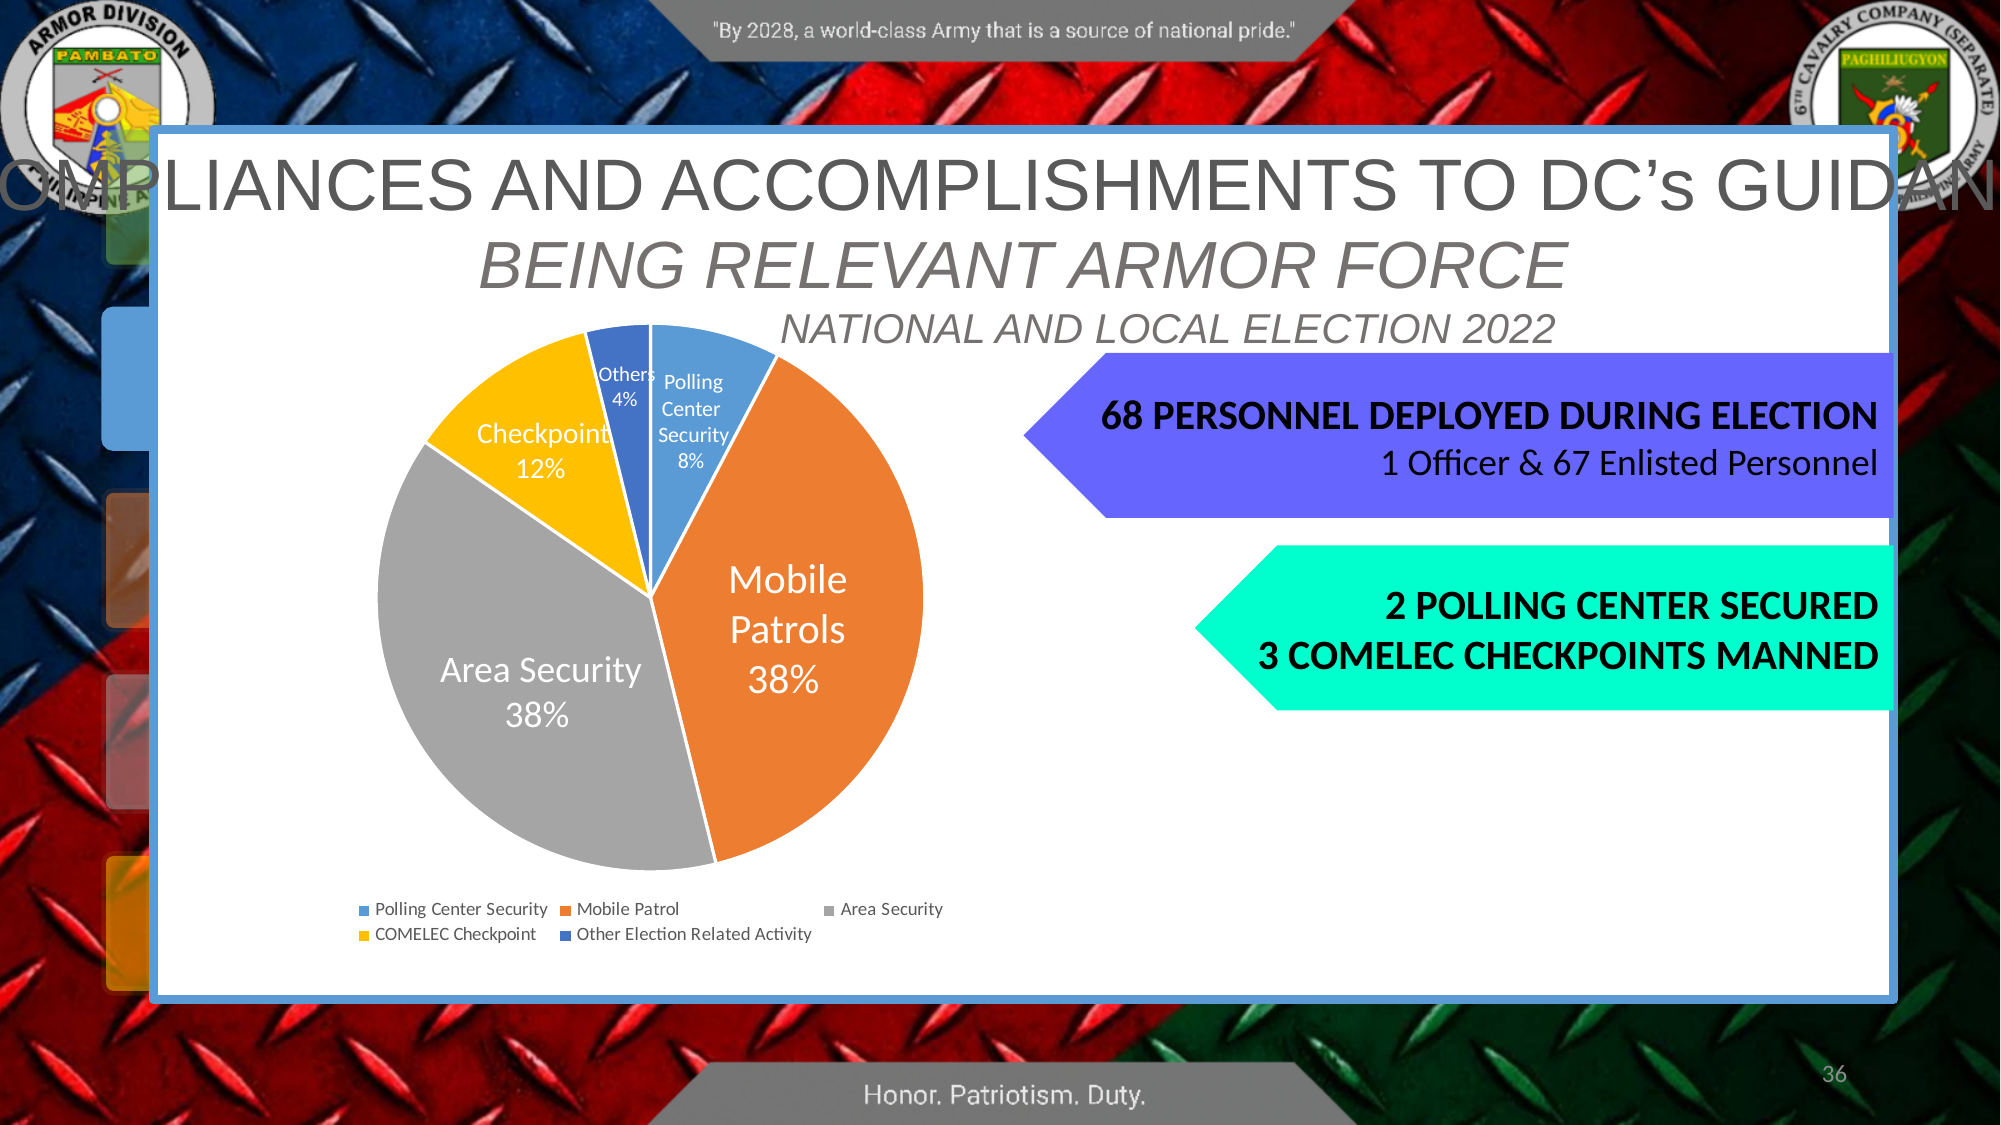

COMPLIANCES AND ACCOMPLISHMENTS TO DC’s GUIDANCE

BEING RELEVANT ARMOR FORCE
                         NATIONAL AND LOCAL ELECTION 2022

### Chart

| Category |  |
|---|---|
| Polling Center Security | 2.0 |
| Mobile Patrol  | 10.0 |
| Area Security | 10.0 |
| COMELEC Checkpoint | 3.0 |
| Other Election Related Activity | 1.0 |
Others
4%
68 PERSONNEL DEPLOYED DURING ELECTION
1 Officer & 67 Enlisted Personnel

Polling Center
Security
8%
Checkpoint
12%

Mobile Patrols
38%
2 POLLING CENTER SECURED
3 COMELEC CHECKPOINTS MANNED
Area Security
38%
Area Security
38%

36